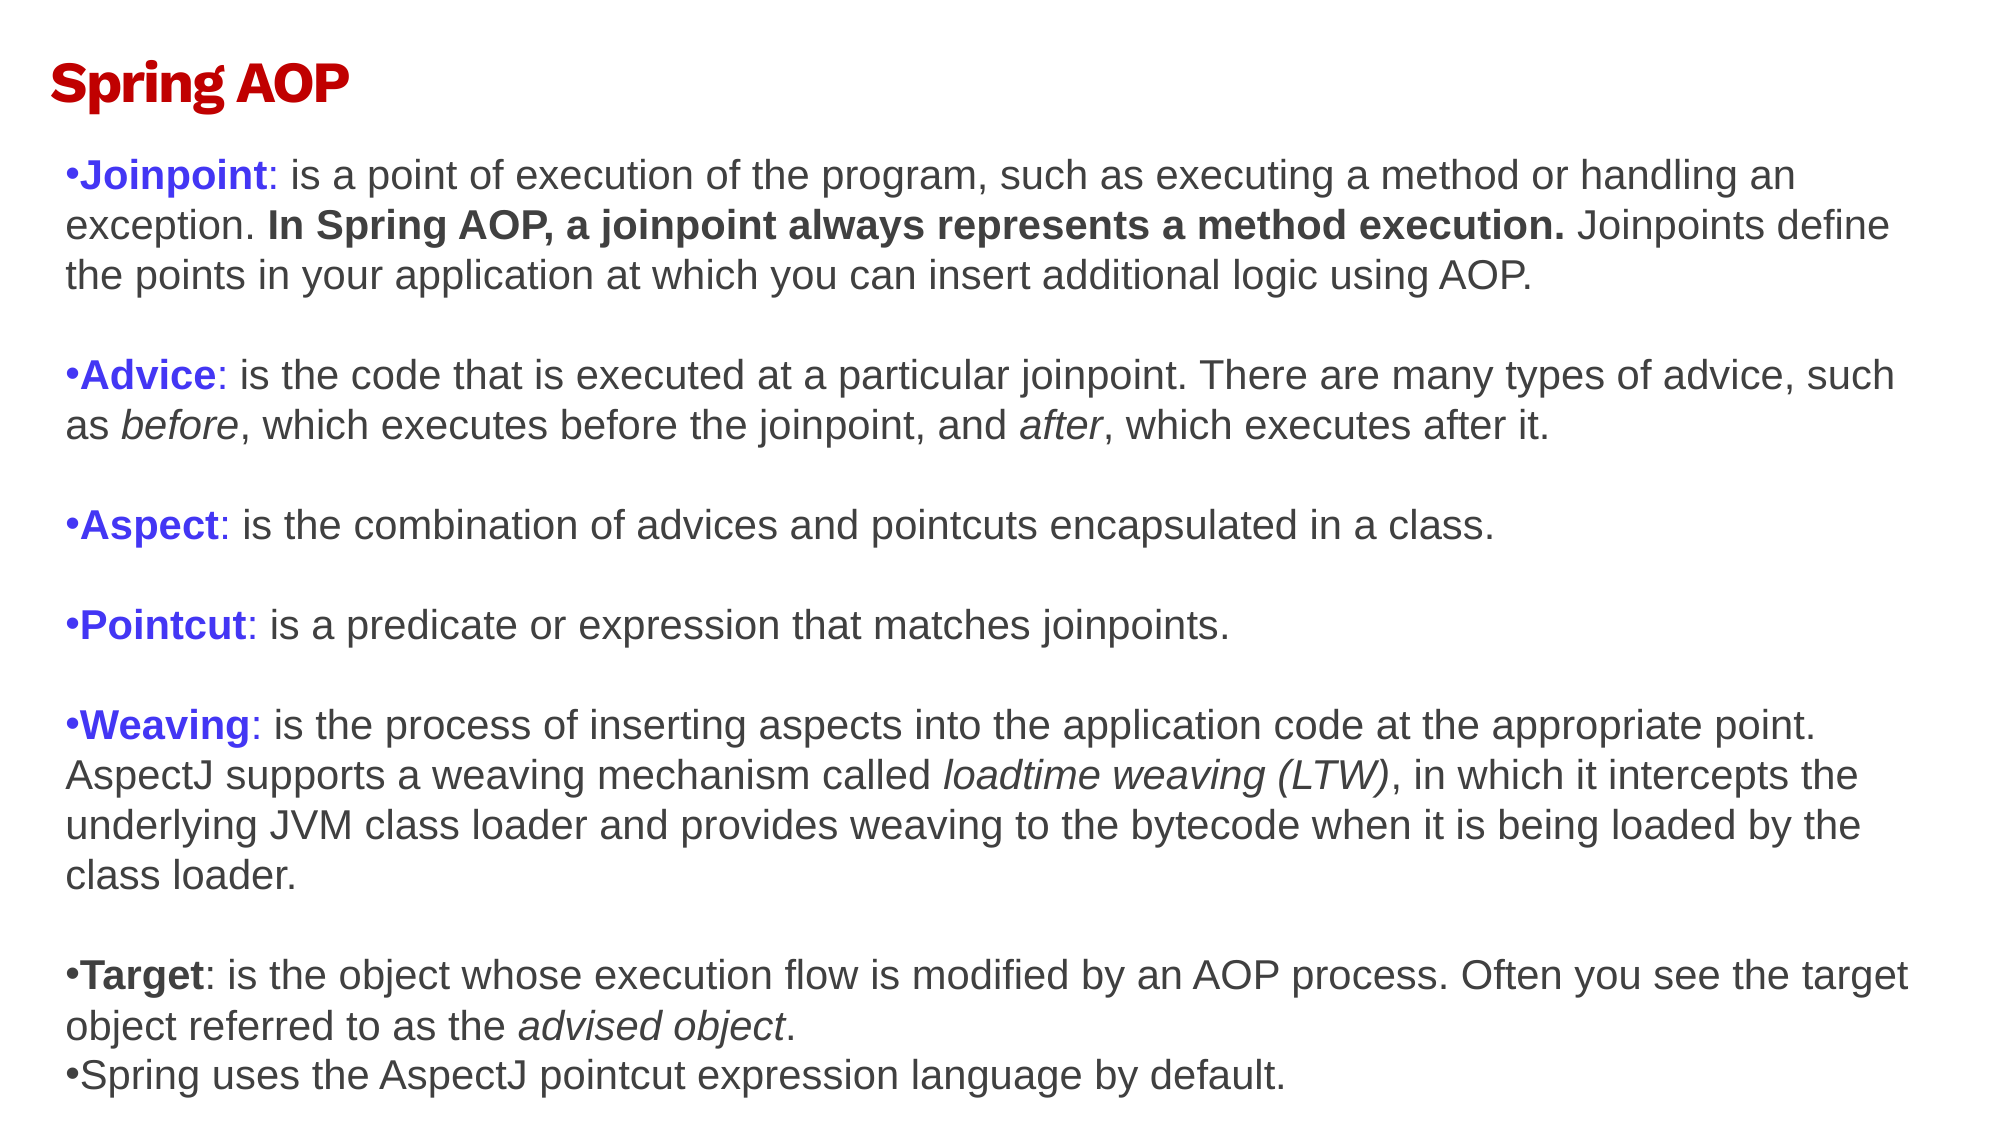

Spring AOP
Joinpoint: is a point of execution of the program, such as executing a method or handling an exception. In Spring AOP, a joinpoint always represents a method execution. Joinpoints define the points in your application at which you can insert additional logic using AOP.

Advice: is the code that is executed at a particular joinpoint. There are many types of advice, such as before, which executes before the joinpoint, and after, which executes after it.

Aspect: is the combination of advices and pointcuts encapsulated in a class.

Pointcut: is a predicate or expression that matches joinpoints.

Weaving: is the process of inserting aspects into the application code at the appropriate point. AspectJ supports a weaving mechanism called loadtime weaving (LTW), in which it intercepts the underlying JVM class loader and provides weaving to the bytecode when it is being loaded by the class loader.

Target: is the object whose execution flow is modified by an AOP process. Often you see the target object referred to as the advised object.
Spring uses the AspectJ pointcut expression language by default.